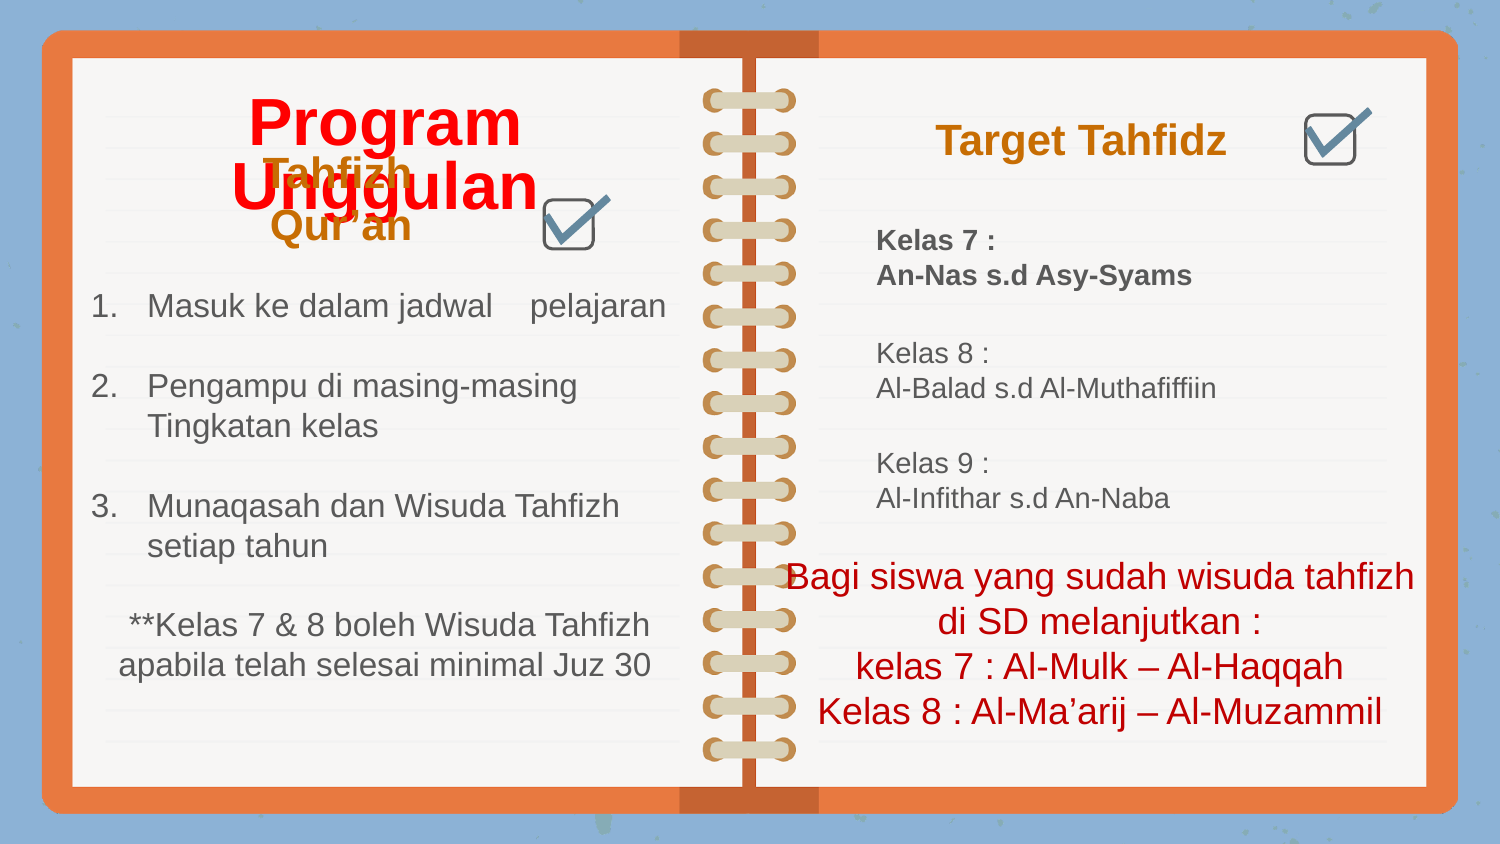

Program Unggulan
Target Tahfidz

# Tahfizh Qur’an

Kelas 7 :
An-Nas s.d Asy-Syams
Masuk ke dalam jadwal    pelajaran

Pengampu di masing-masing Tingkatan kelas

Munaqasah dan Wisuda Tahfizh setiap tahun

 **Kelas 7 & 8 boleh Wisuda Tahfizh apabila telah selesai minimal Juz 30
Kelas 8 :
Al-Balad s.d Al-Muthafiffiin
Kelas 9 :
Al-Infithar s.d An-Naba

Bagi siswa yang sudah wisuda tahfizh di SD melanjutkan :
kelas 7 : Al-Mulk – Al-Haqqah
Kelas 8 : Al-Ma’arij – Al-Muzammil